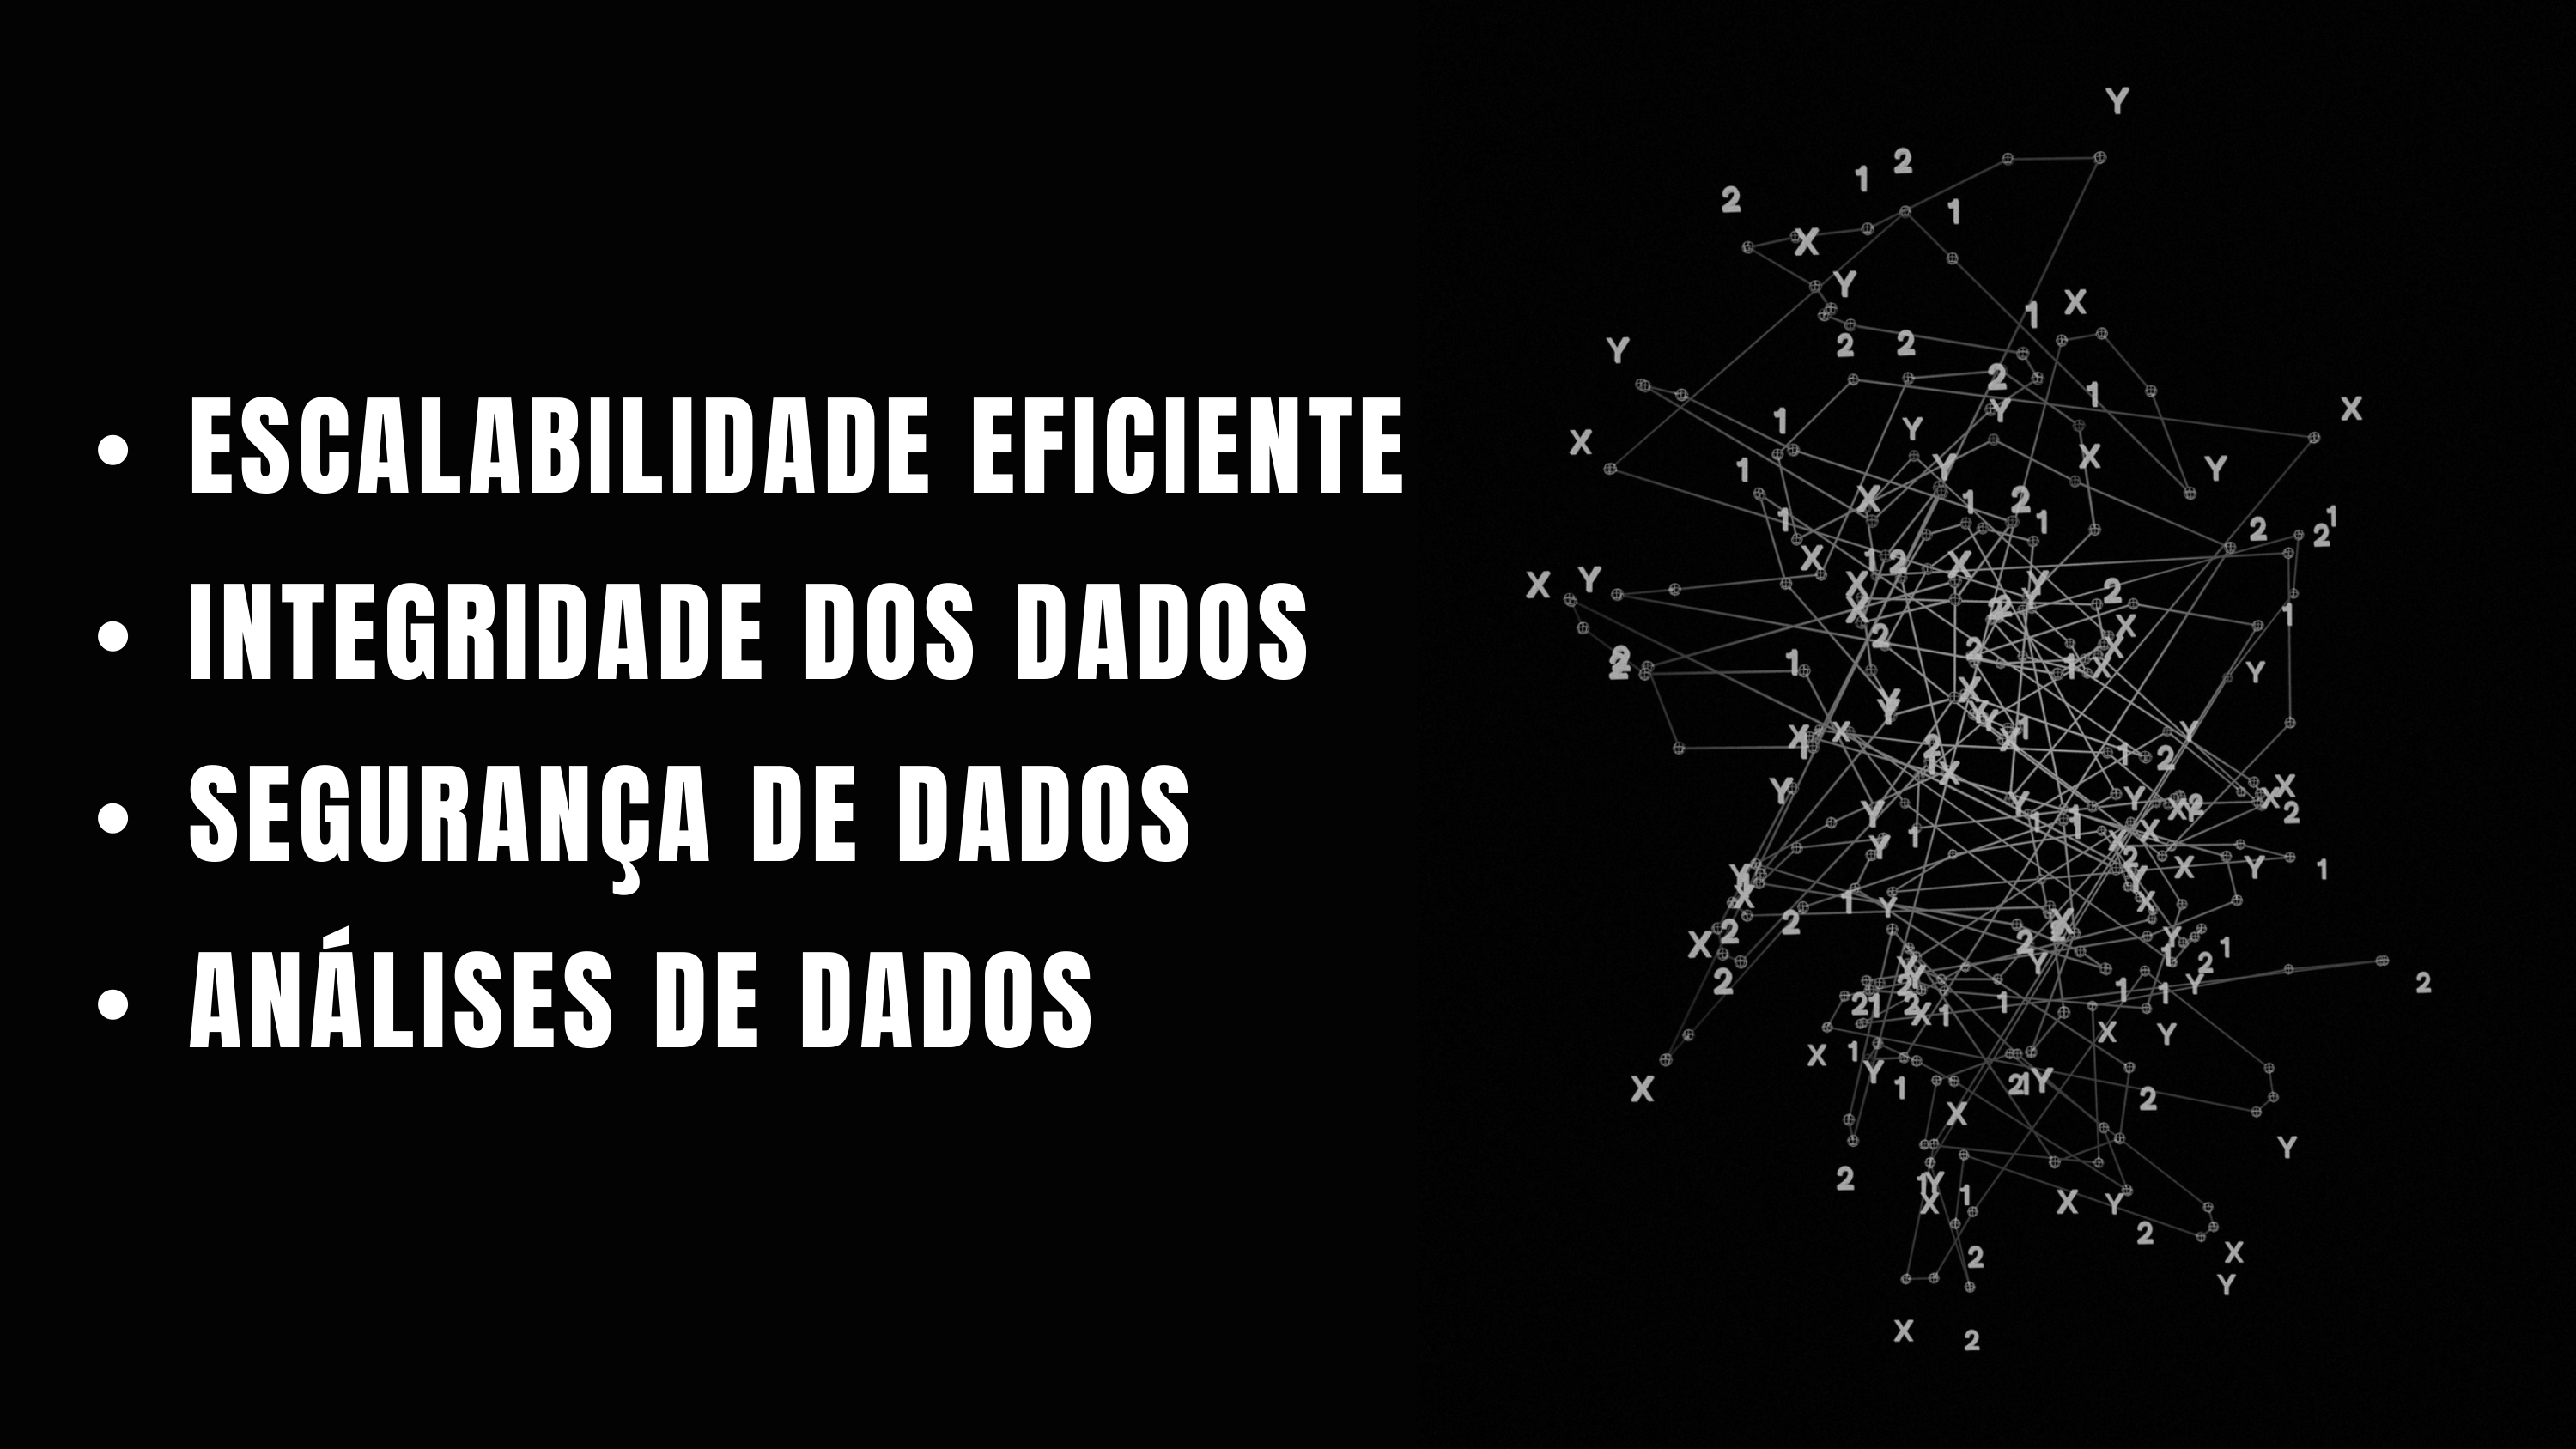

ESCALABILIDADE EFICIENTE
INTEGRIDADE DOS DADOS
SEGURANÇA DE DADOS
ANÁLISES DE DADOS